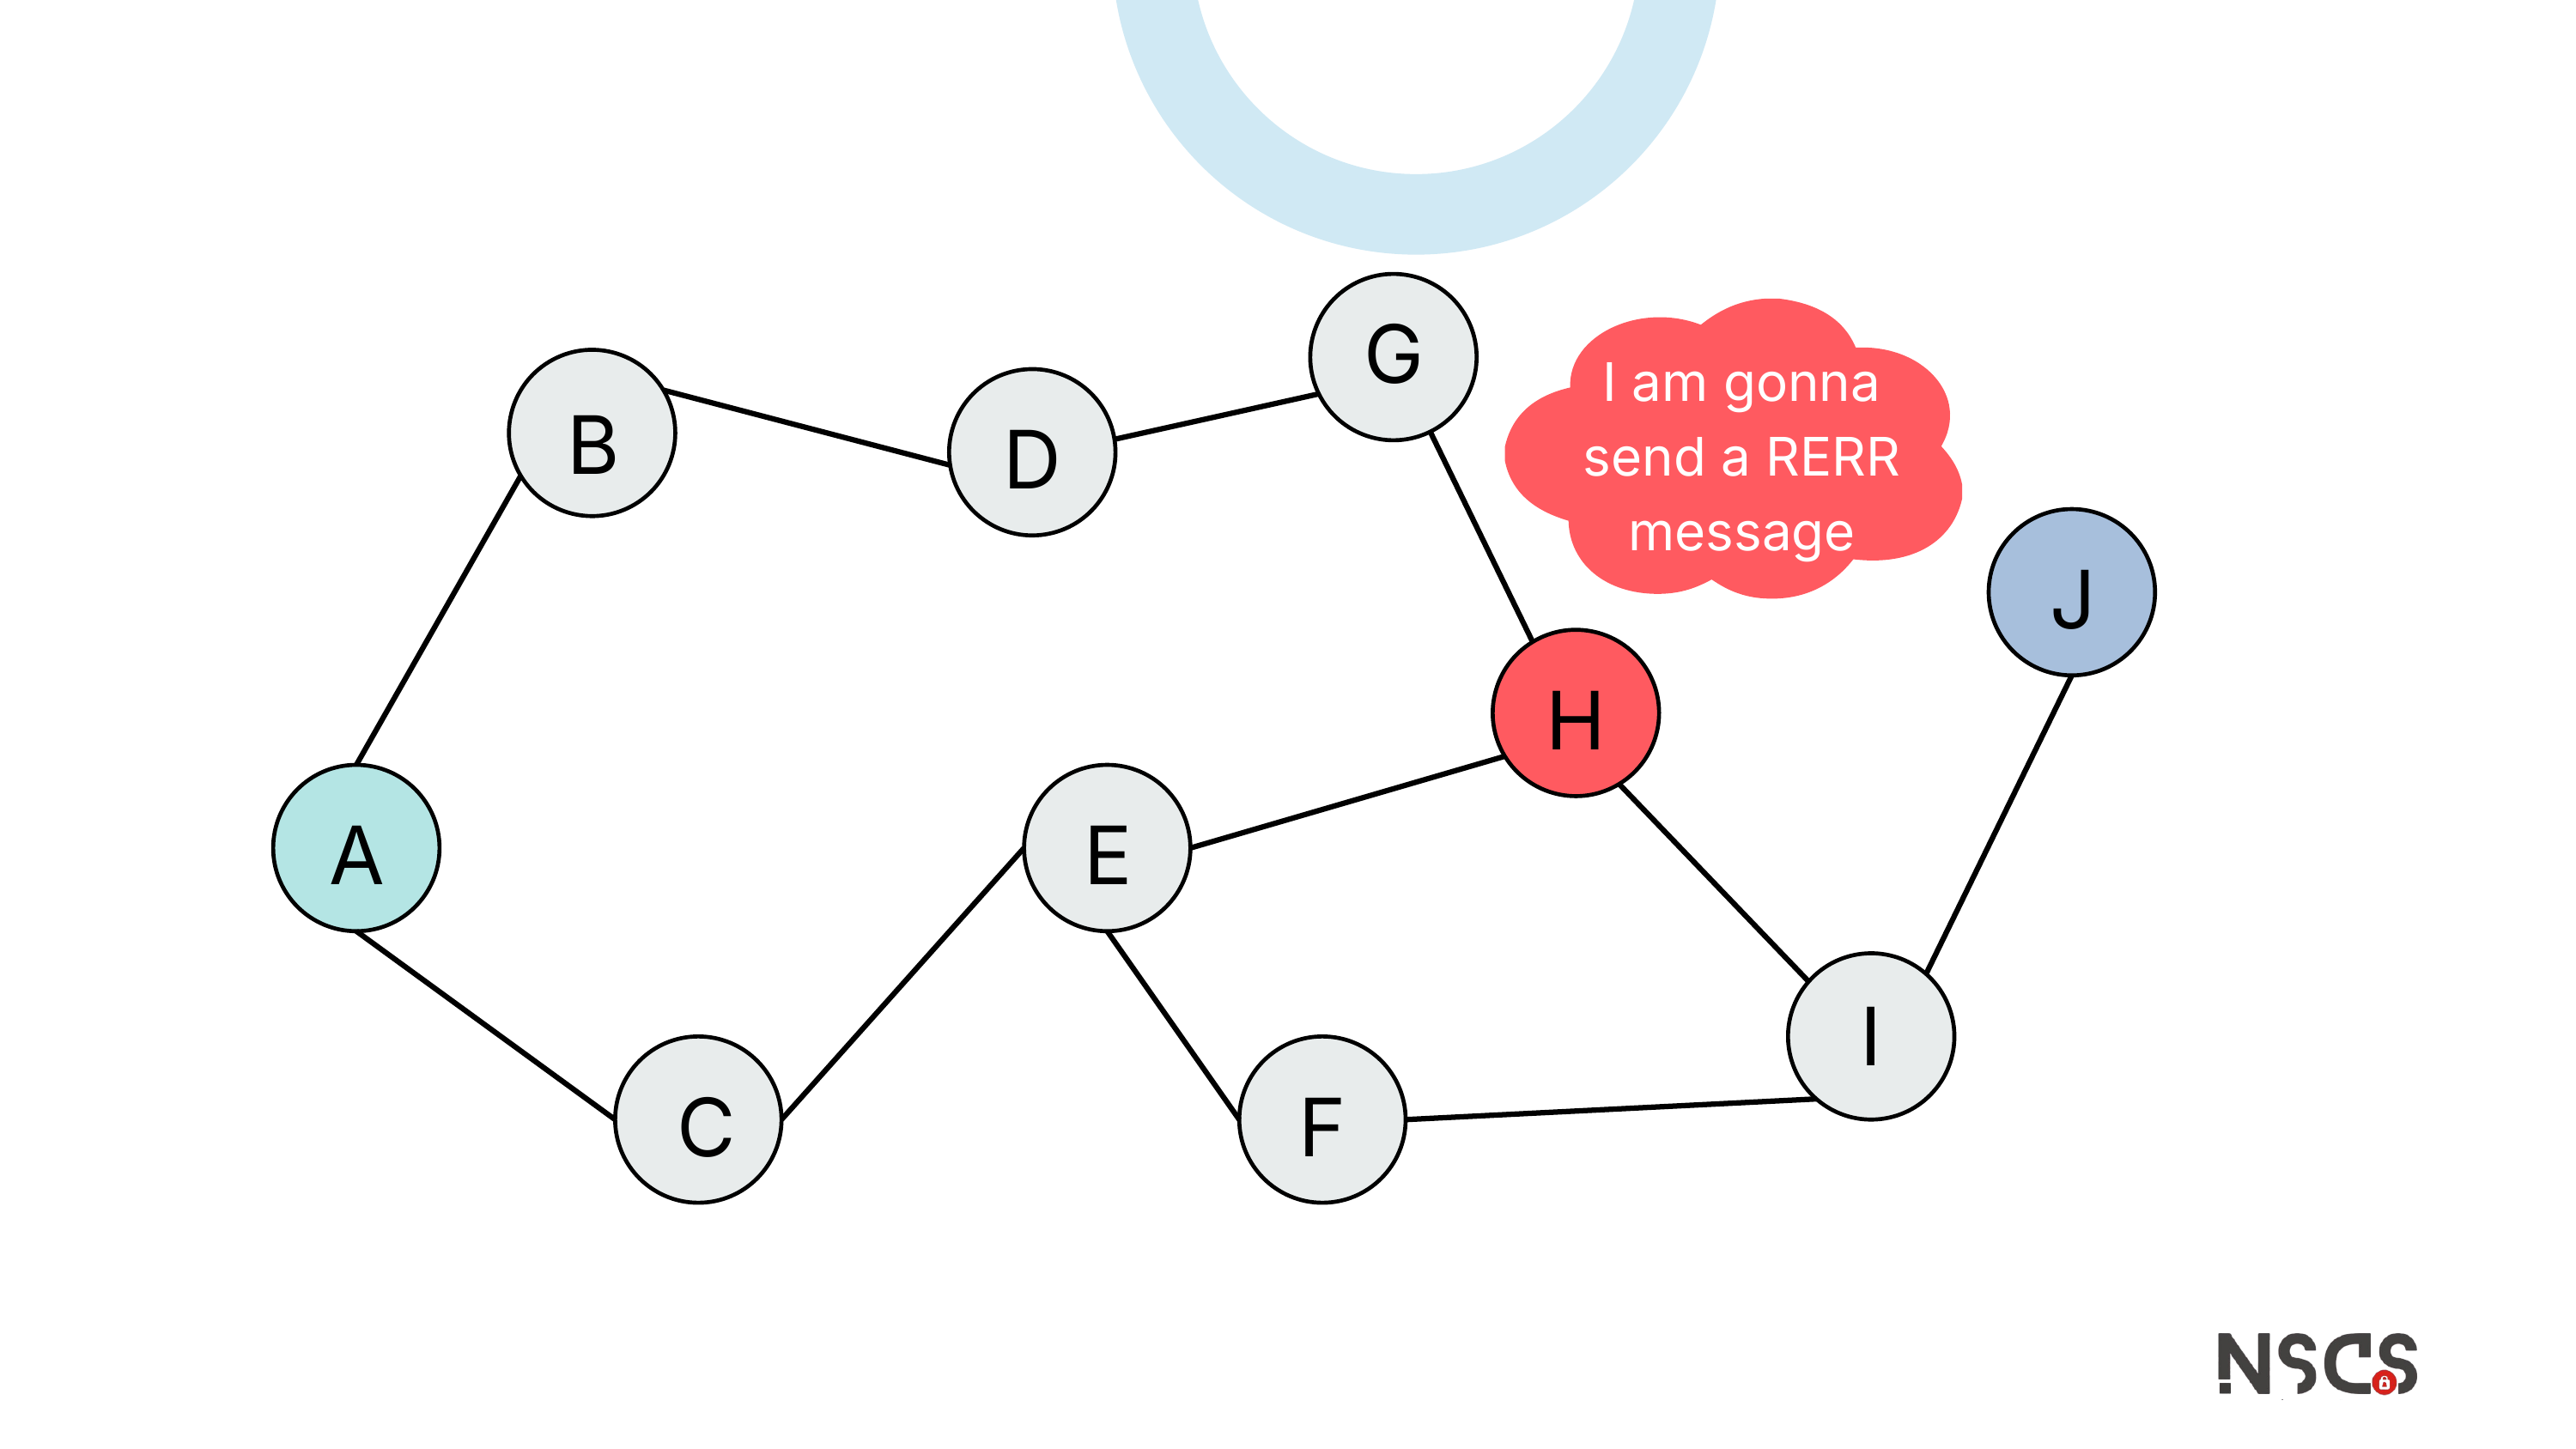

G

I am gonna send a RERR
message

B

D

J

H

A
E

I

C
F